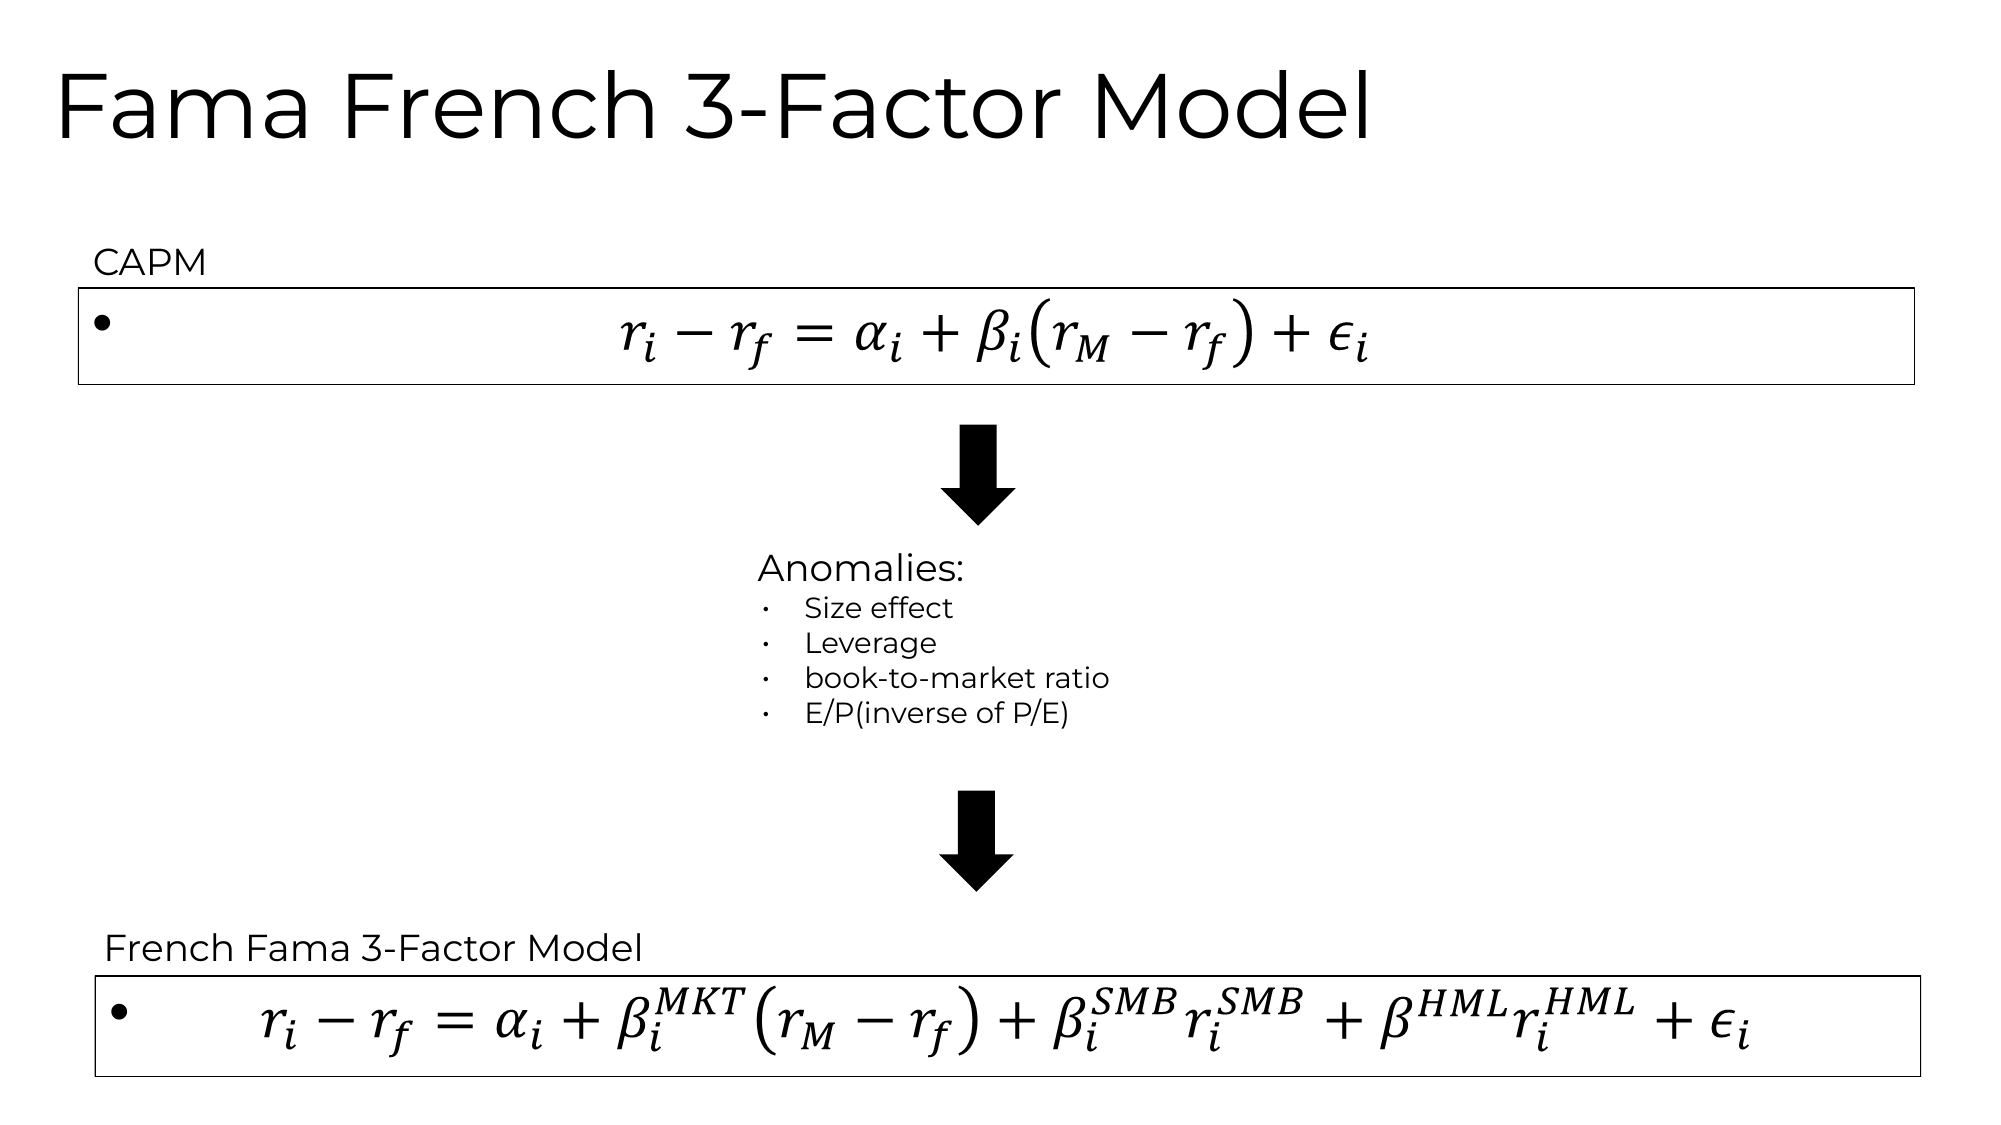

# Fama French 3-Factor Model
CAPM

Anomalies:
Size effect
Leverage
book-to-market ratio
E/P(inverse of P/E)

French Fama 3-Factor Model